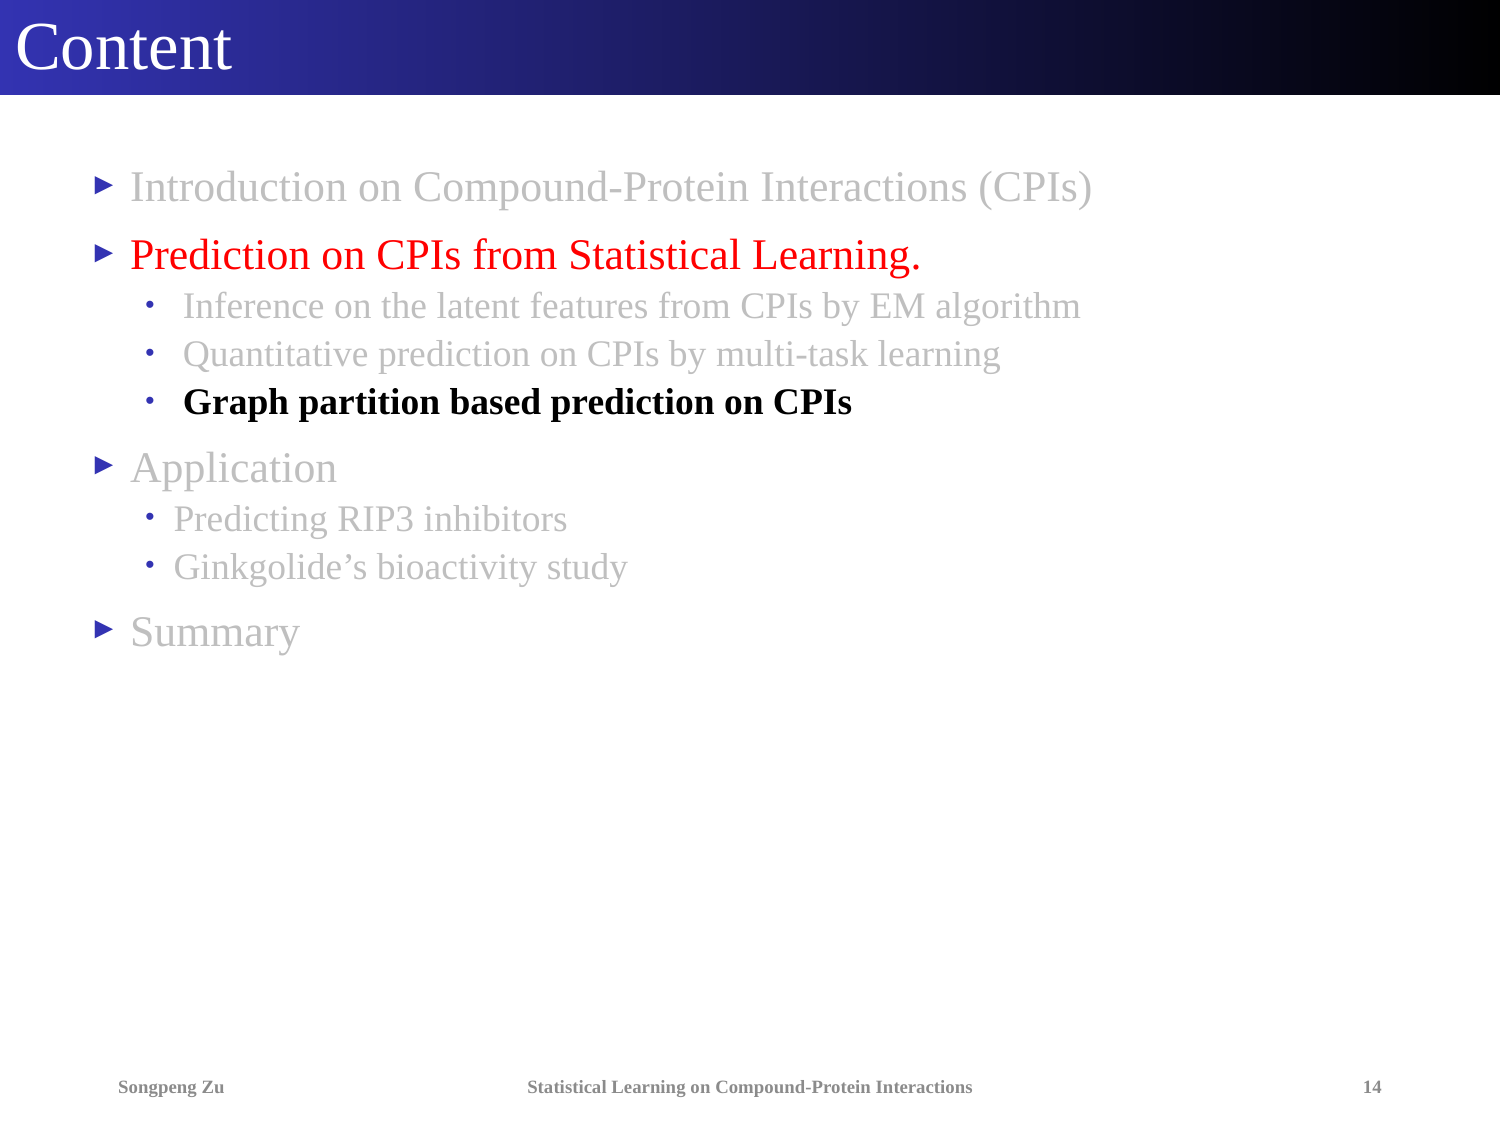

# Content
 Introduction on Compound-Protein Interactions (CPIs)
 Prediction on CPIs from Statistical Learning.
 Inference on the latent features from CPIs by EM algorithm
 Quantitative prediction on CPIs by multi-task learning
 Graph partition based prediction on CPIs
 Application
Predicting RIP3 inhibitors
Ginkgolide’s bioactivity study
 Summary
14
Statistical Learning on Compound-Protein Interactions
Songpeng Zu